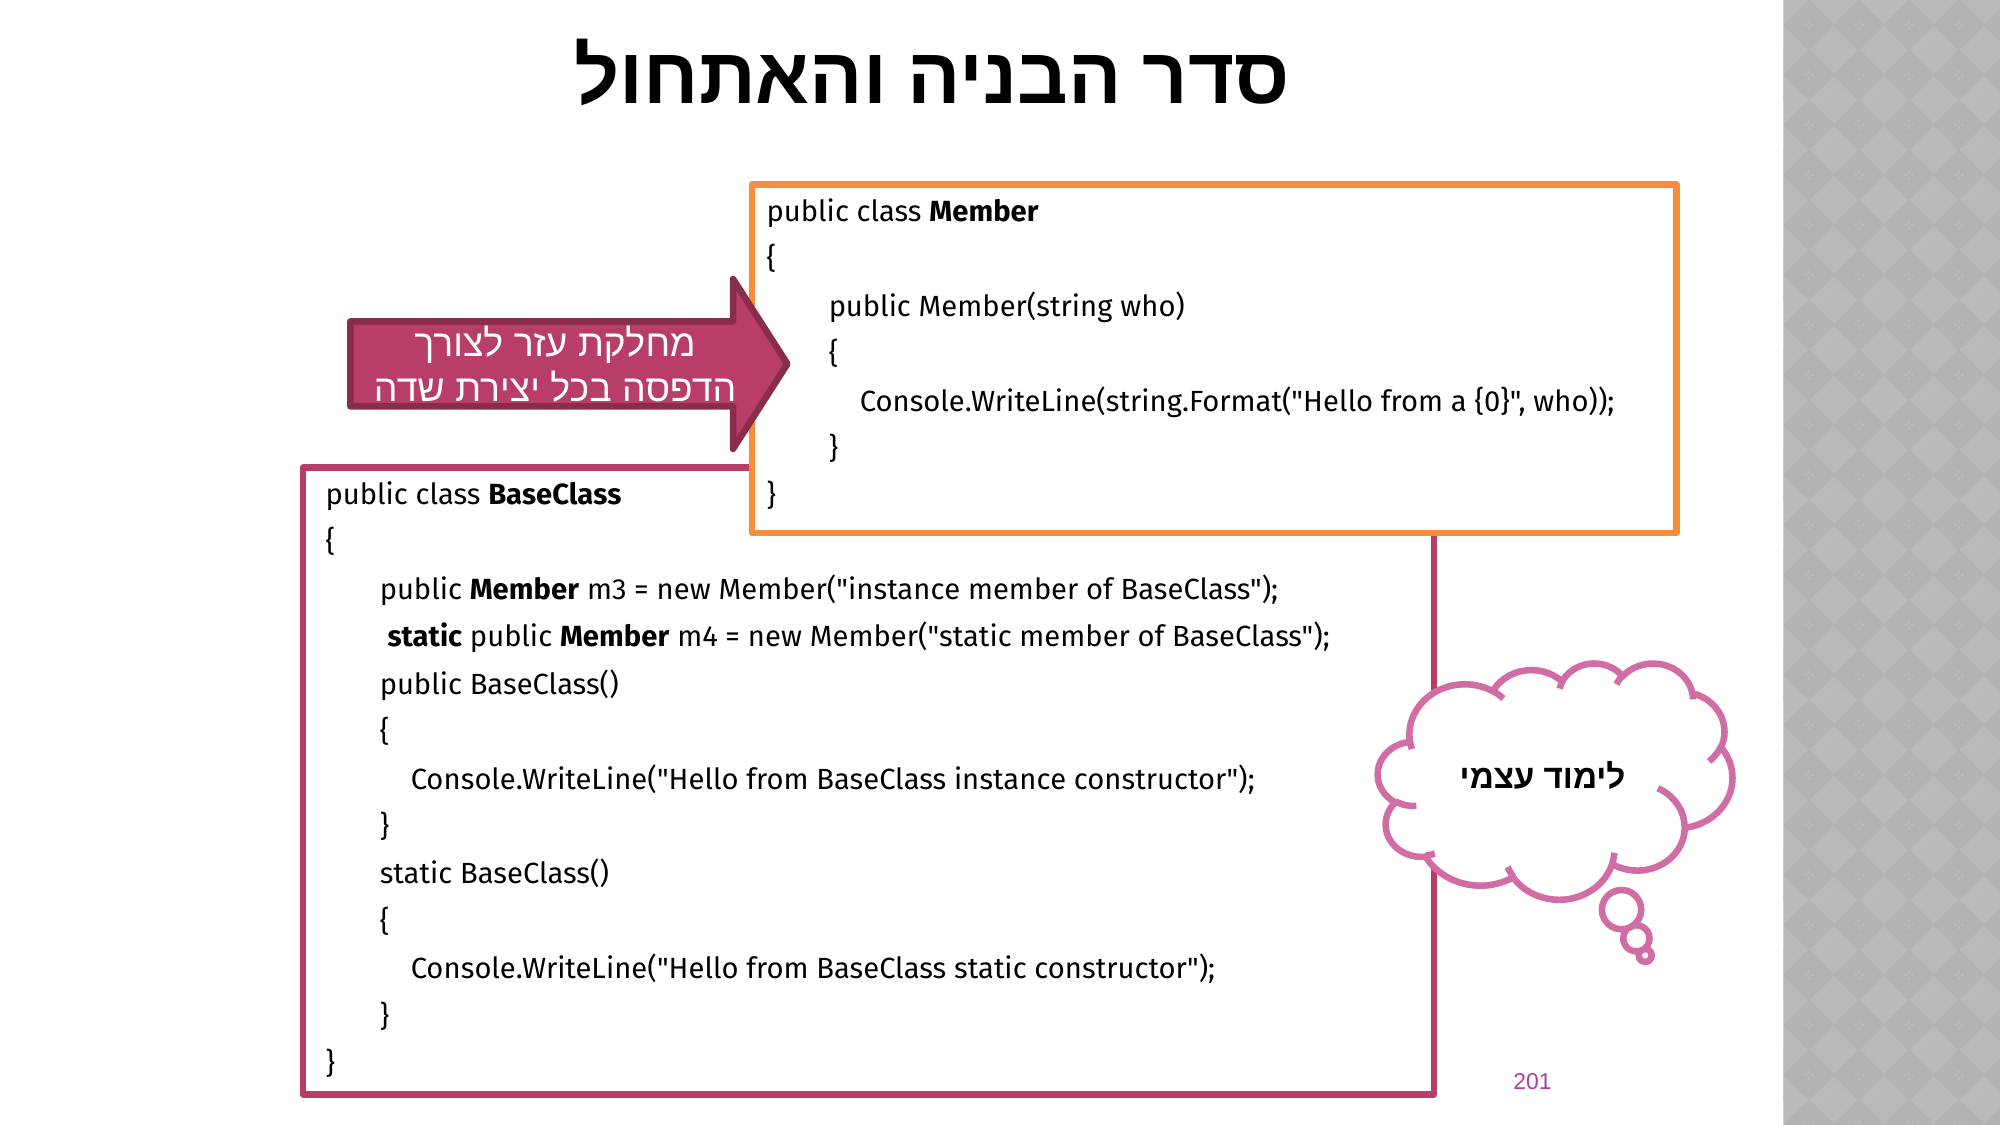

# סדר הבניה והאתחול
public class Member
{
        public Member(string who)
        {
            Console.WriteLine(string.Format("Hello from a {0}", who));
        }
}

מחלקת עזר לצורך הדפסה בכל יצירת שדה
 public class BaseClass
 {
        public Member m3 = new Member("instance member of BaseClass");
         static public Member m4 = new Member("static member of BaseClass");
        public BaseClass()
        {
            Console.WriteLine("Hello from BaseClass instance constructor");
        }
        static BaseClass()
        {
            Console.WriteLine("Hello from BaseClass static constructor");
        }
 }
לימוד עצמי
201